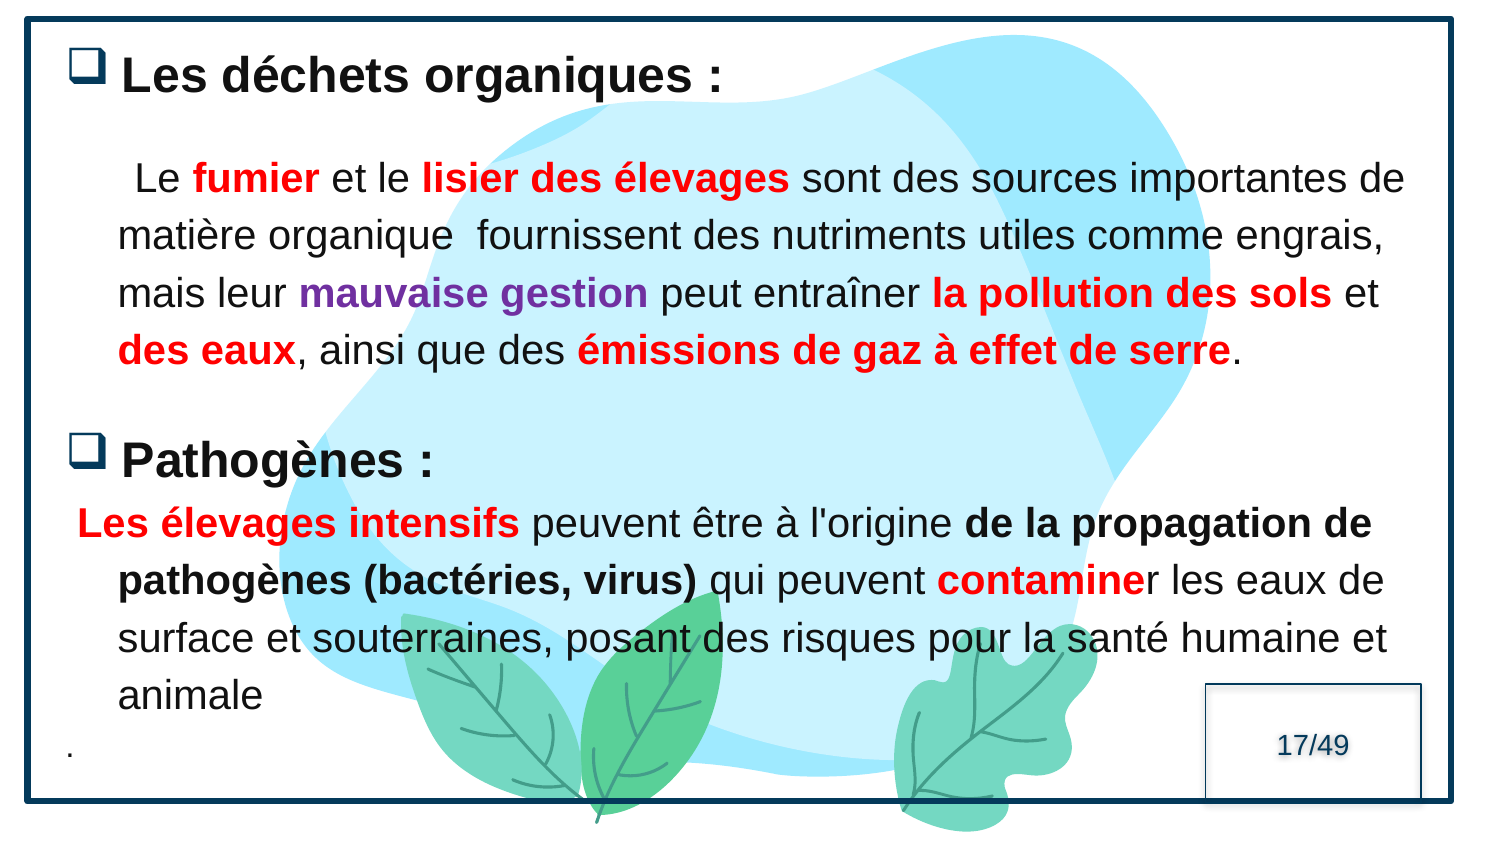

Les déchets organiques :

      Le fumier et le lisier des élevages sont des sources importantes de matière organique  fournissent des nutriments utiles comme engrais, mais leur mauvaise gestion peut entraîner la pollution des sols et des eaux, ainsi que des émissions de gaz à effet de serre.

Pathogènes :
 Les élevages intensifs peuvent être à l'origine de la propagation de pathogènes (bactéries, virus) qui peuvent contaminer les eaux de surface et souterraines, posant des risques pour la santé humaine et animale
.

17/49